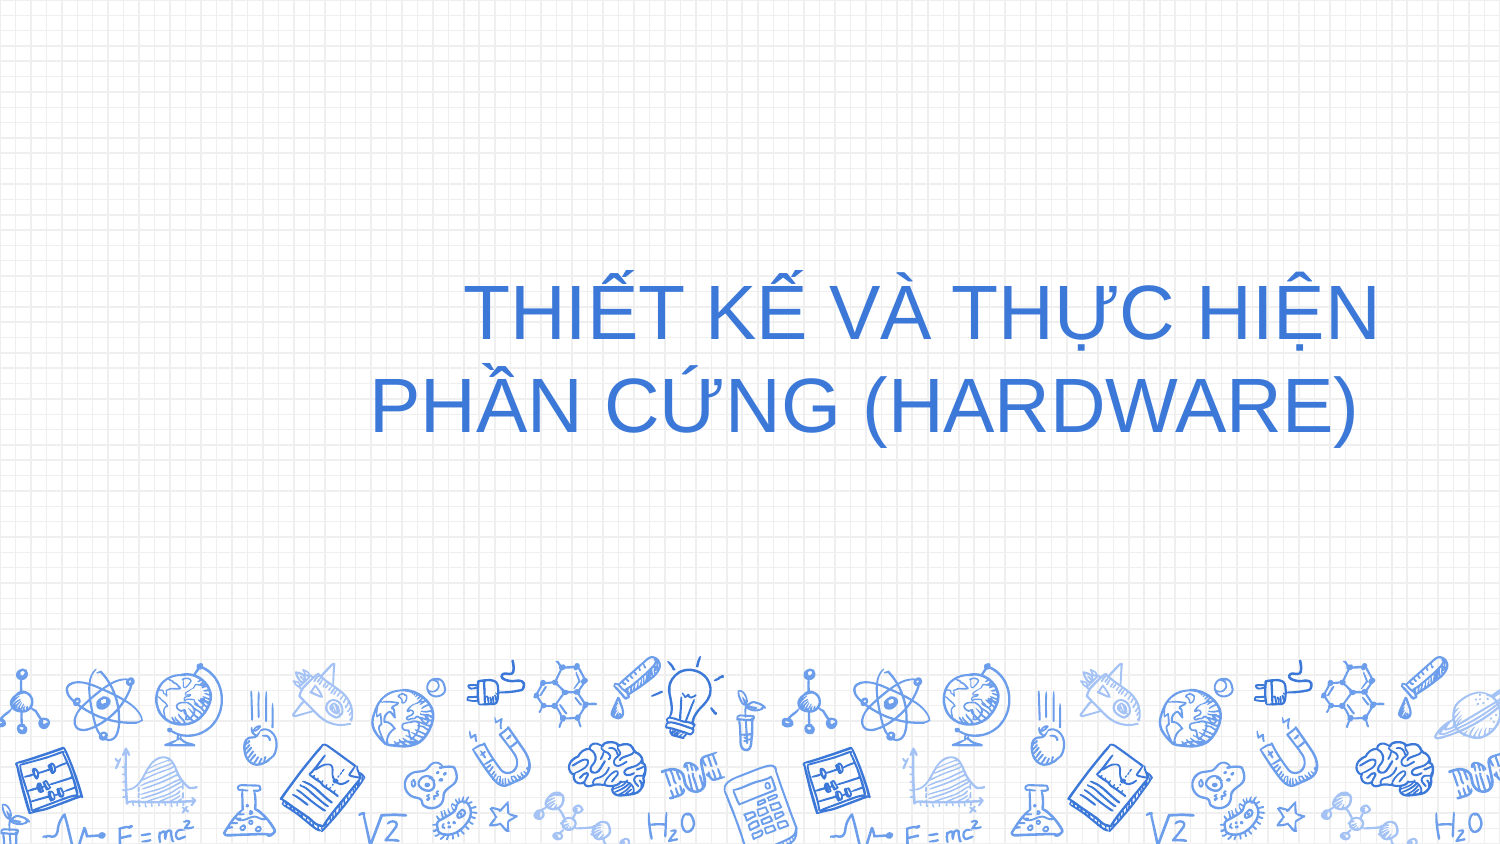

# THIẾT KẾ VÀ THỰC HIỆN PHẦN CỨNG (HARDWARE)